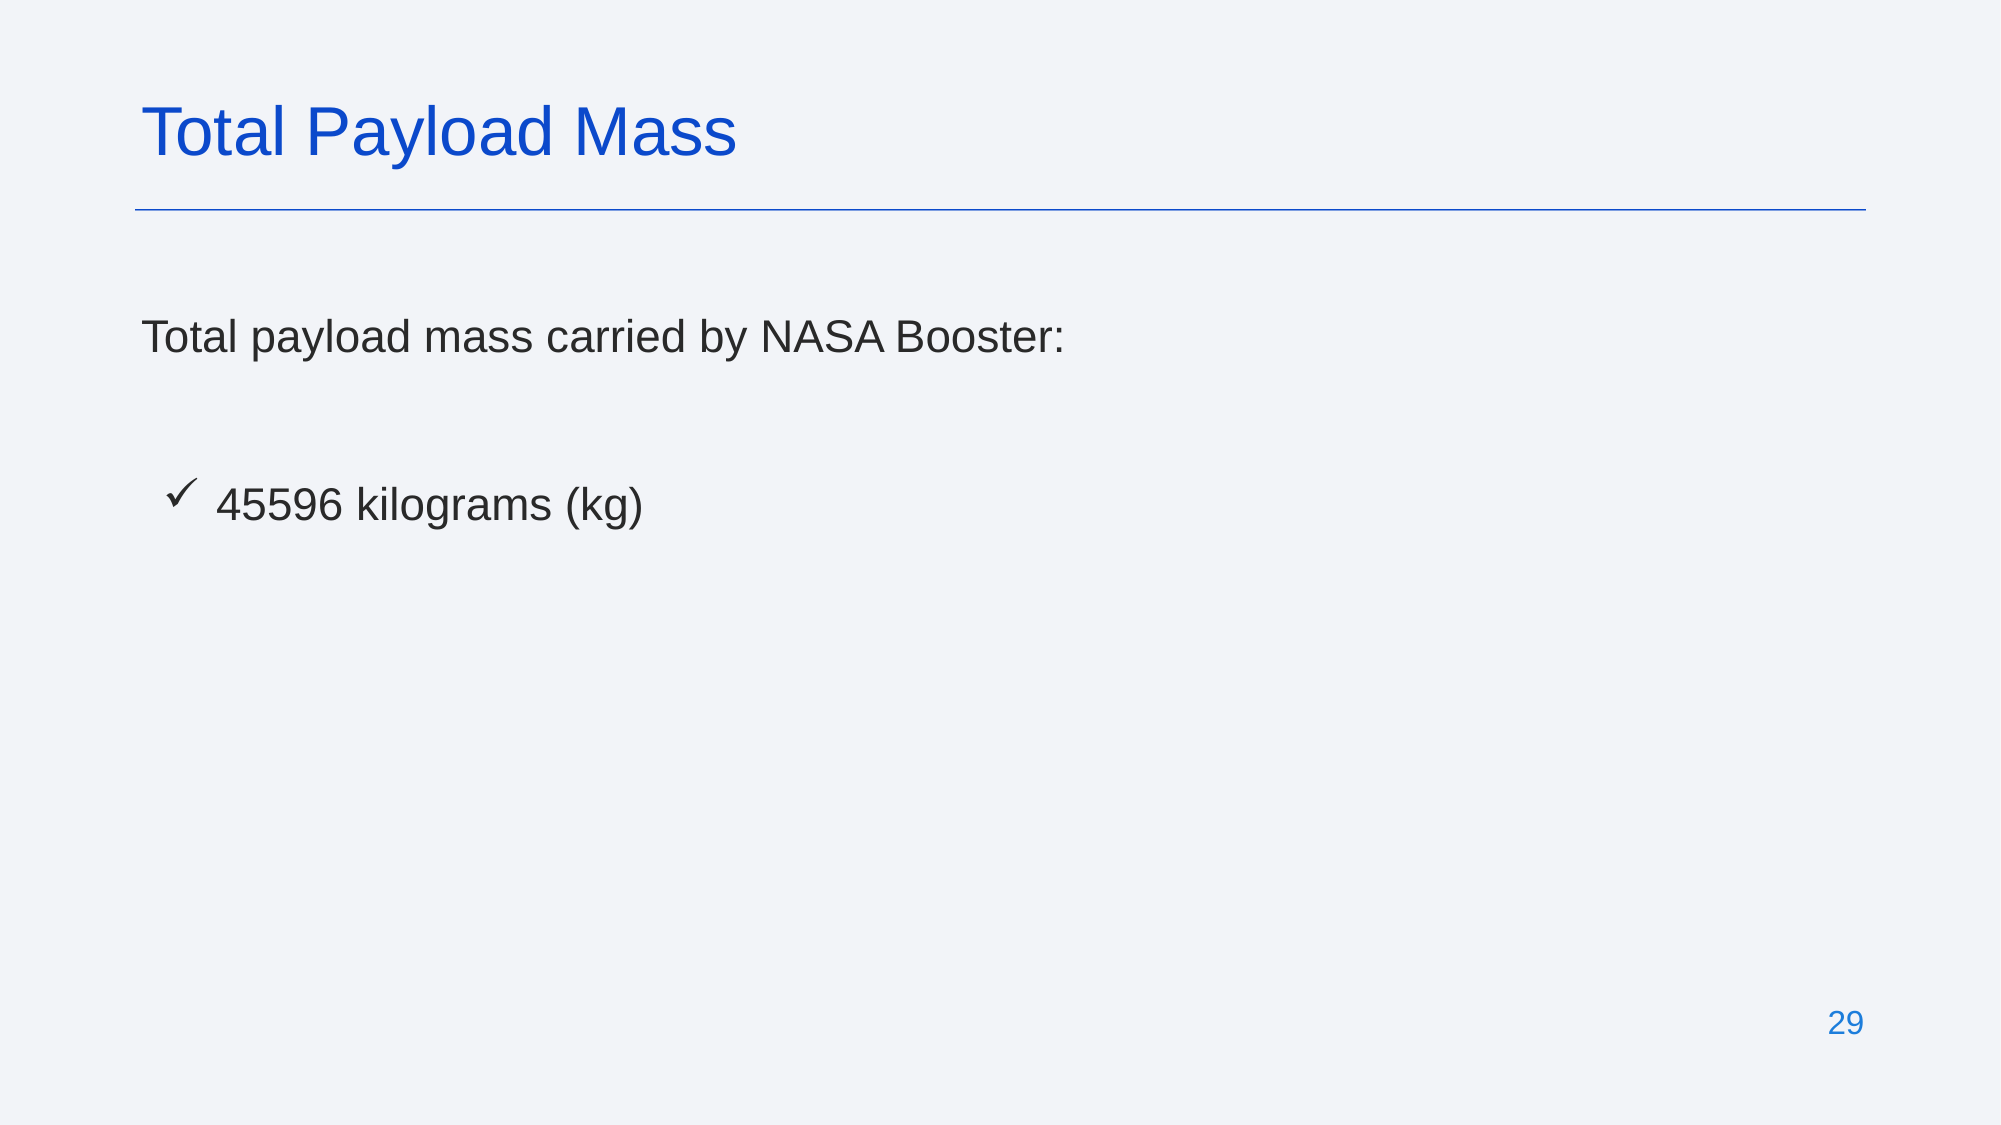

Total Payload Mass
Total payload mass carried by NASA Booster:

45596 kilograms (kg)
29